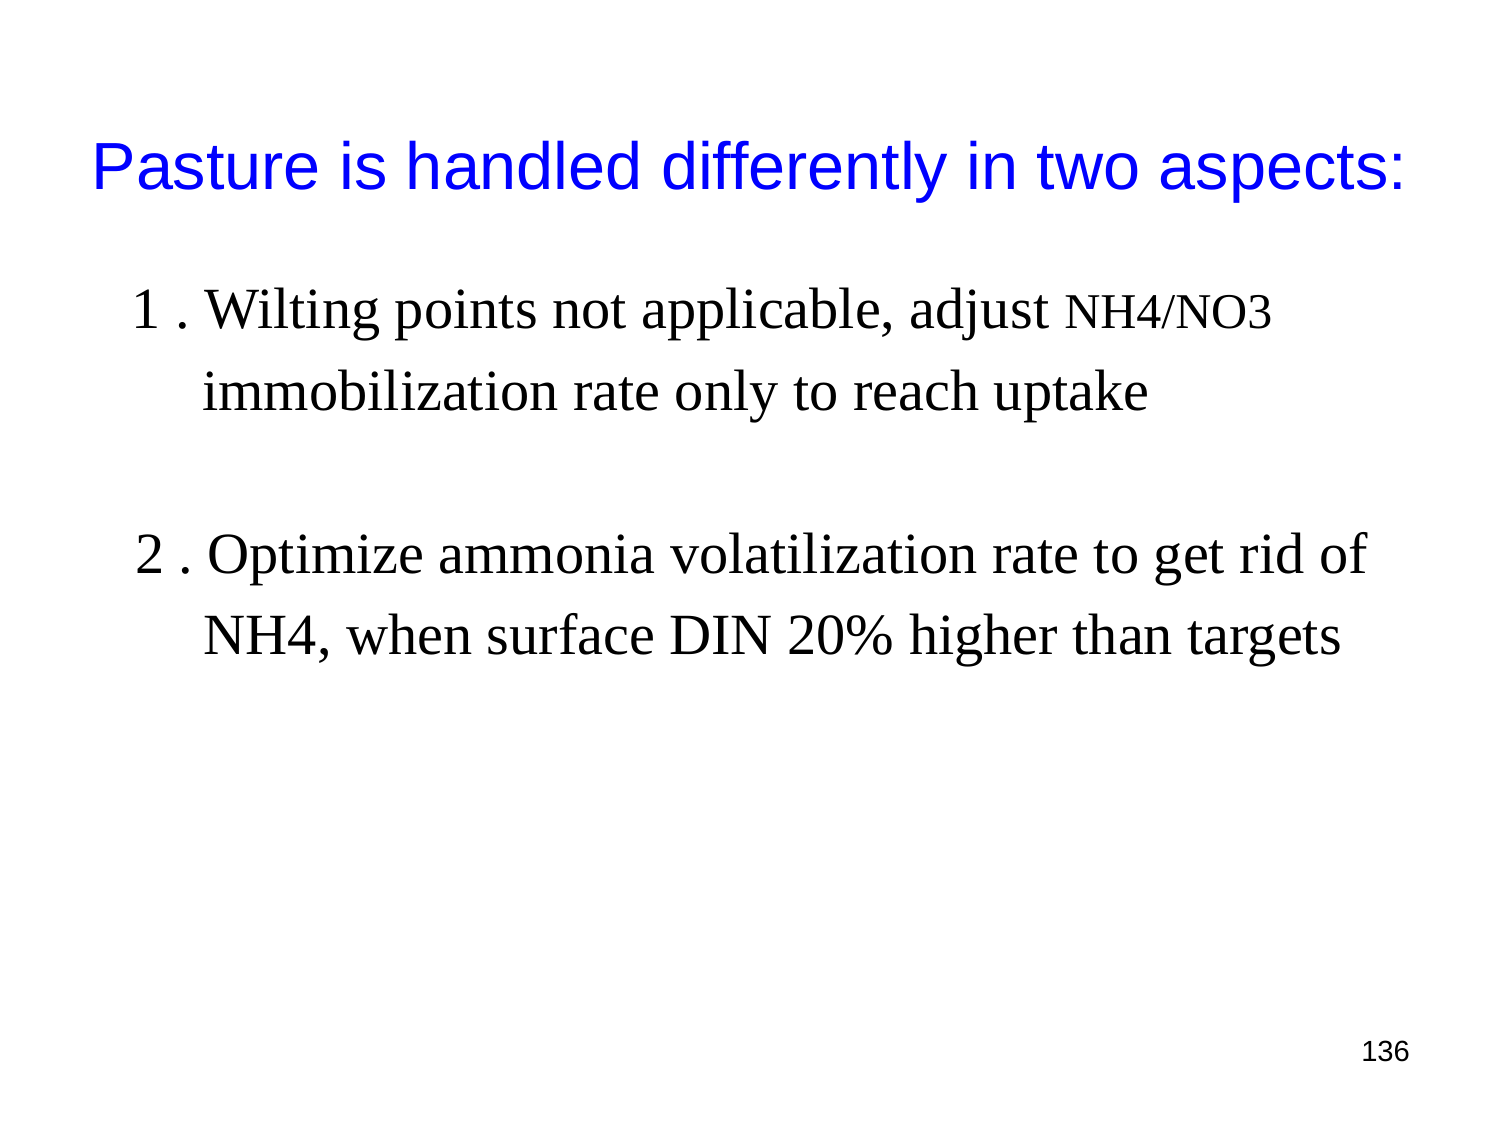

# Pasture is handled differently in two aspects:
  1 . Wilting points not applicable, adjust NH4/NO3
        immobilization rate only to reach uptake

  2 . Optimize ammonia volatilization rate to get rid of
       NH4, when surface DIN 20% higher than targets
136